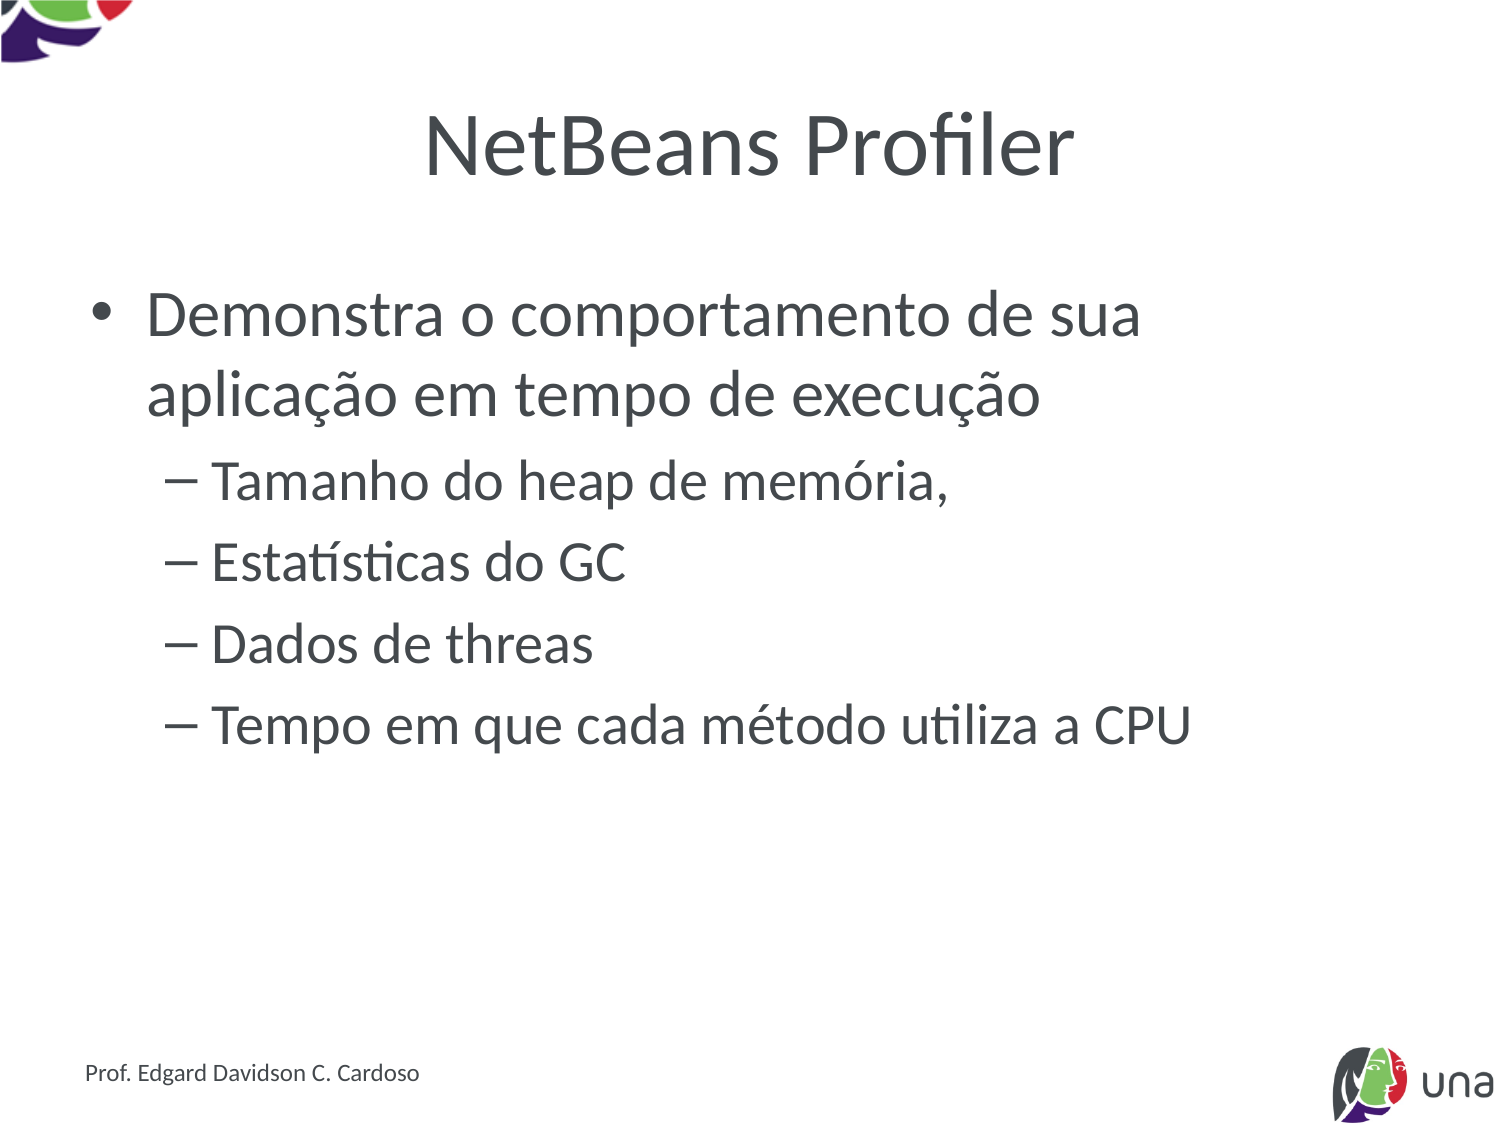

# NetBeans Profiler
Demonstra o comportamento de sua aplicação em tempo de execução
Tamanho do heap de memória,
Estatísticas do GC
Dados de threas
Tempo em que cada método utiliza a CPU